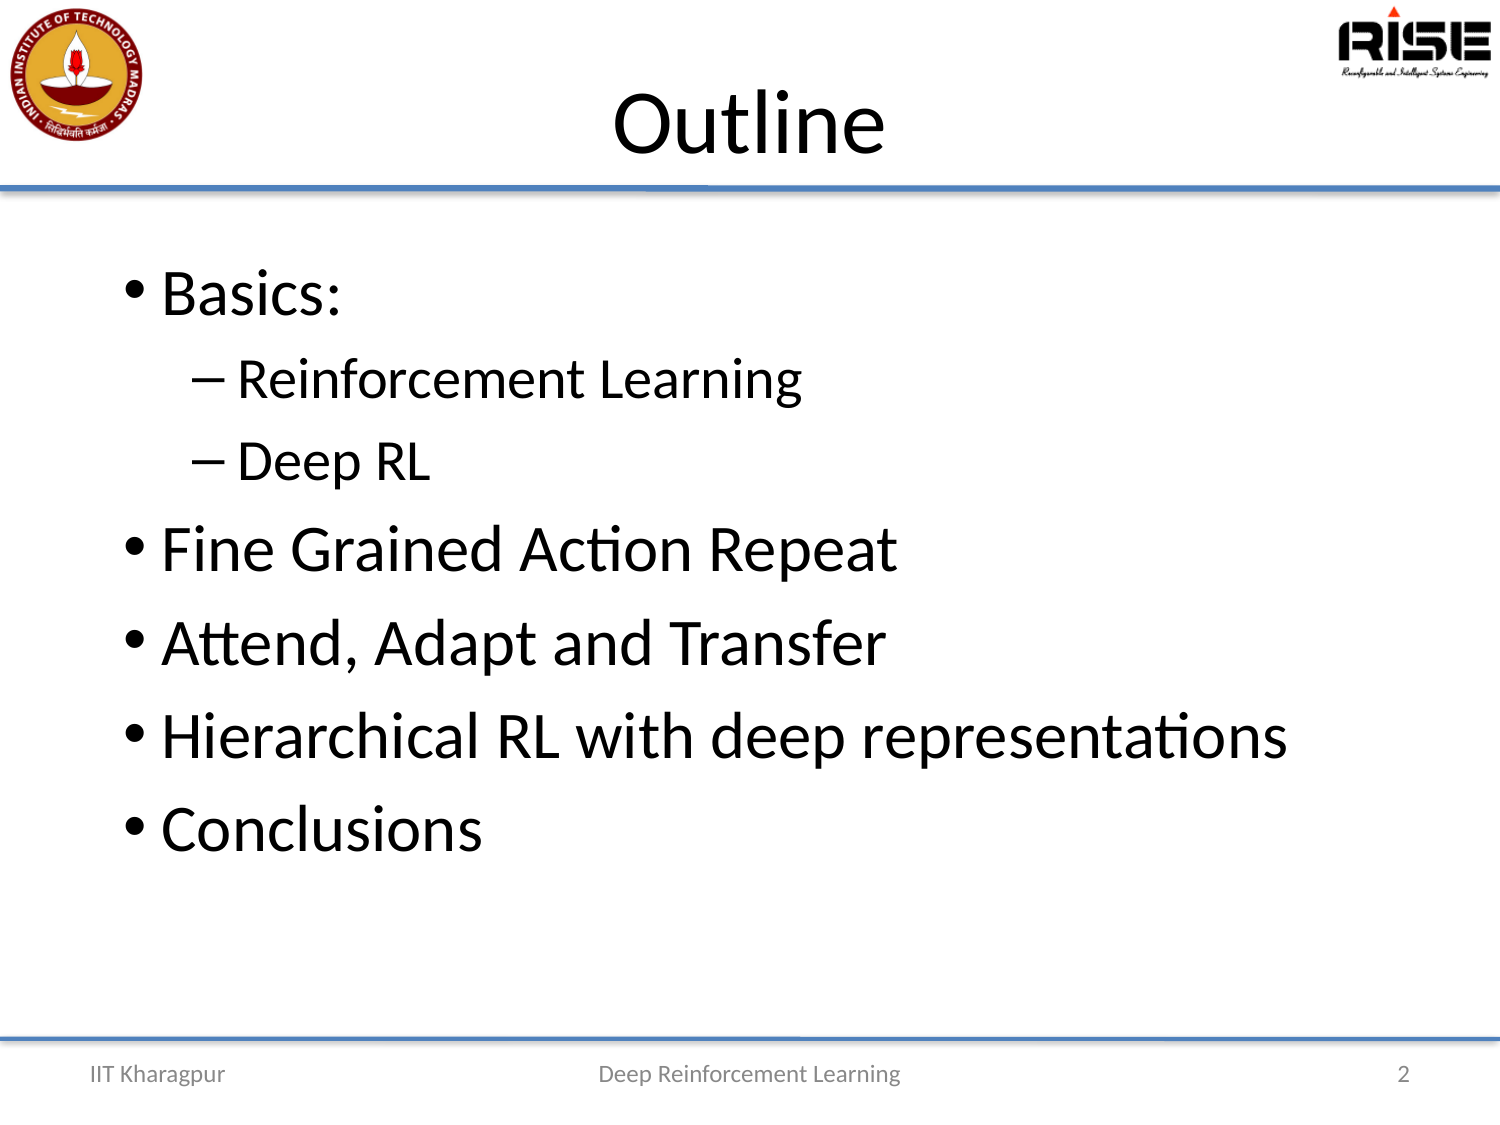

# Outline
 Basics:
 Reinforcement Learning
 Deep RL
 Fine Grained Action Repeat
 Attend, Adapt and Transfer
 Hierarchical RL with deep representations
 Conclusions
IIT Kharagpur
Deep Reinforcement Learning
2